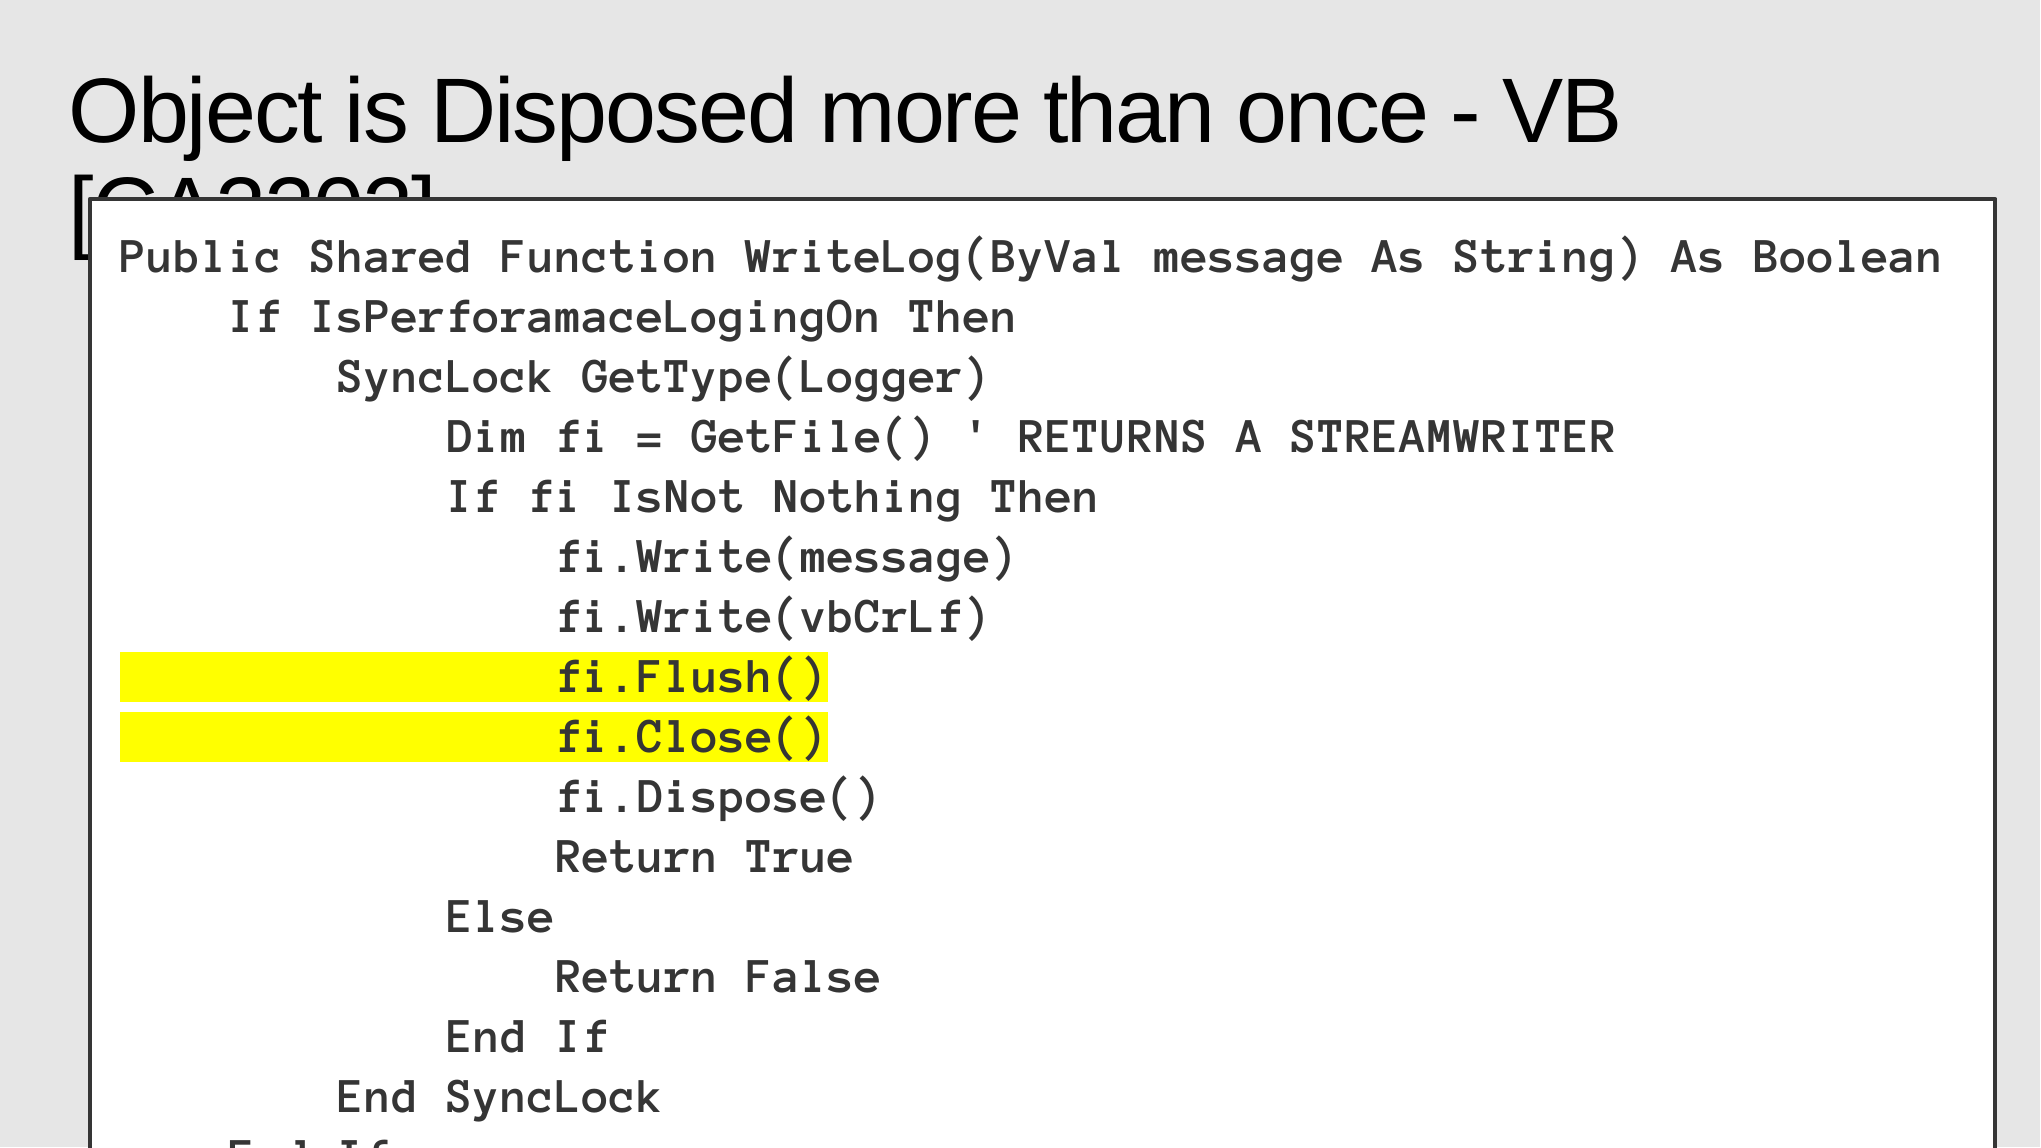

# Object is Disposed more than once - VB [CA2202]
Public Shared Function WriteLog(ByVal message As String) As Boolean
    If IsPerforamaceLogingOn Then
        SyncLock GetType(Logger)
            Dim fi = GetFile() ' RETURNS A STREAMWRITER
            If fi IsNot Nothing Then
                fi.Write(message)
                fi.Write(vbCrLf)
                fi.Flush()
                fi.Close()
                fi.Dispose()
                Return True
            Else
                Return False
            End If
        End SyncLock
    End If
End Function